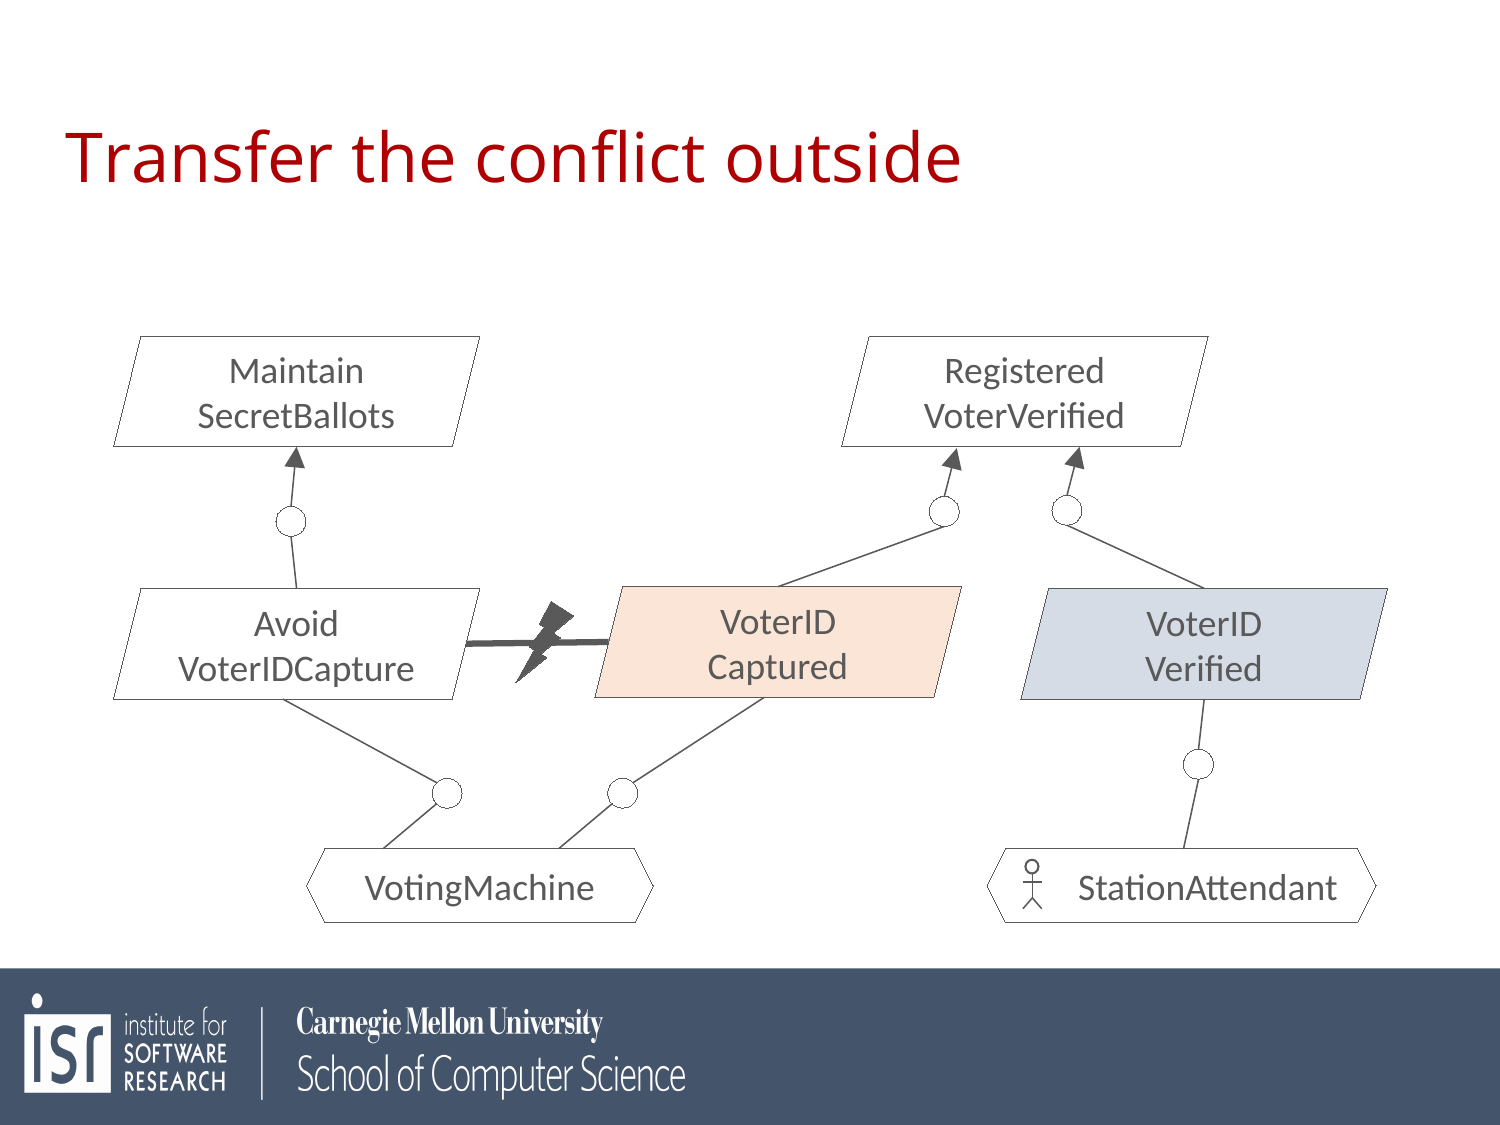

# Transfer the conflict outside
Maintain
SecretBallots
Registered
VoterVerified

VoterID
Captured
Avoid
VoterIDCapture
VoterID
Verified

VotingMachine
StationAttendant